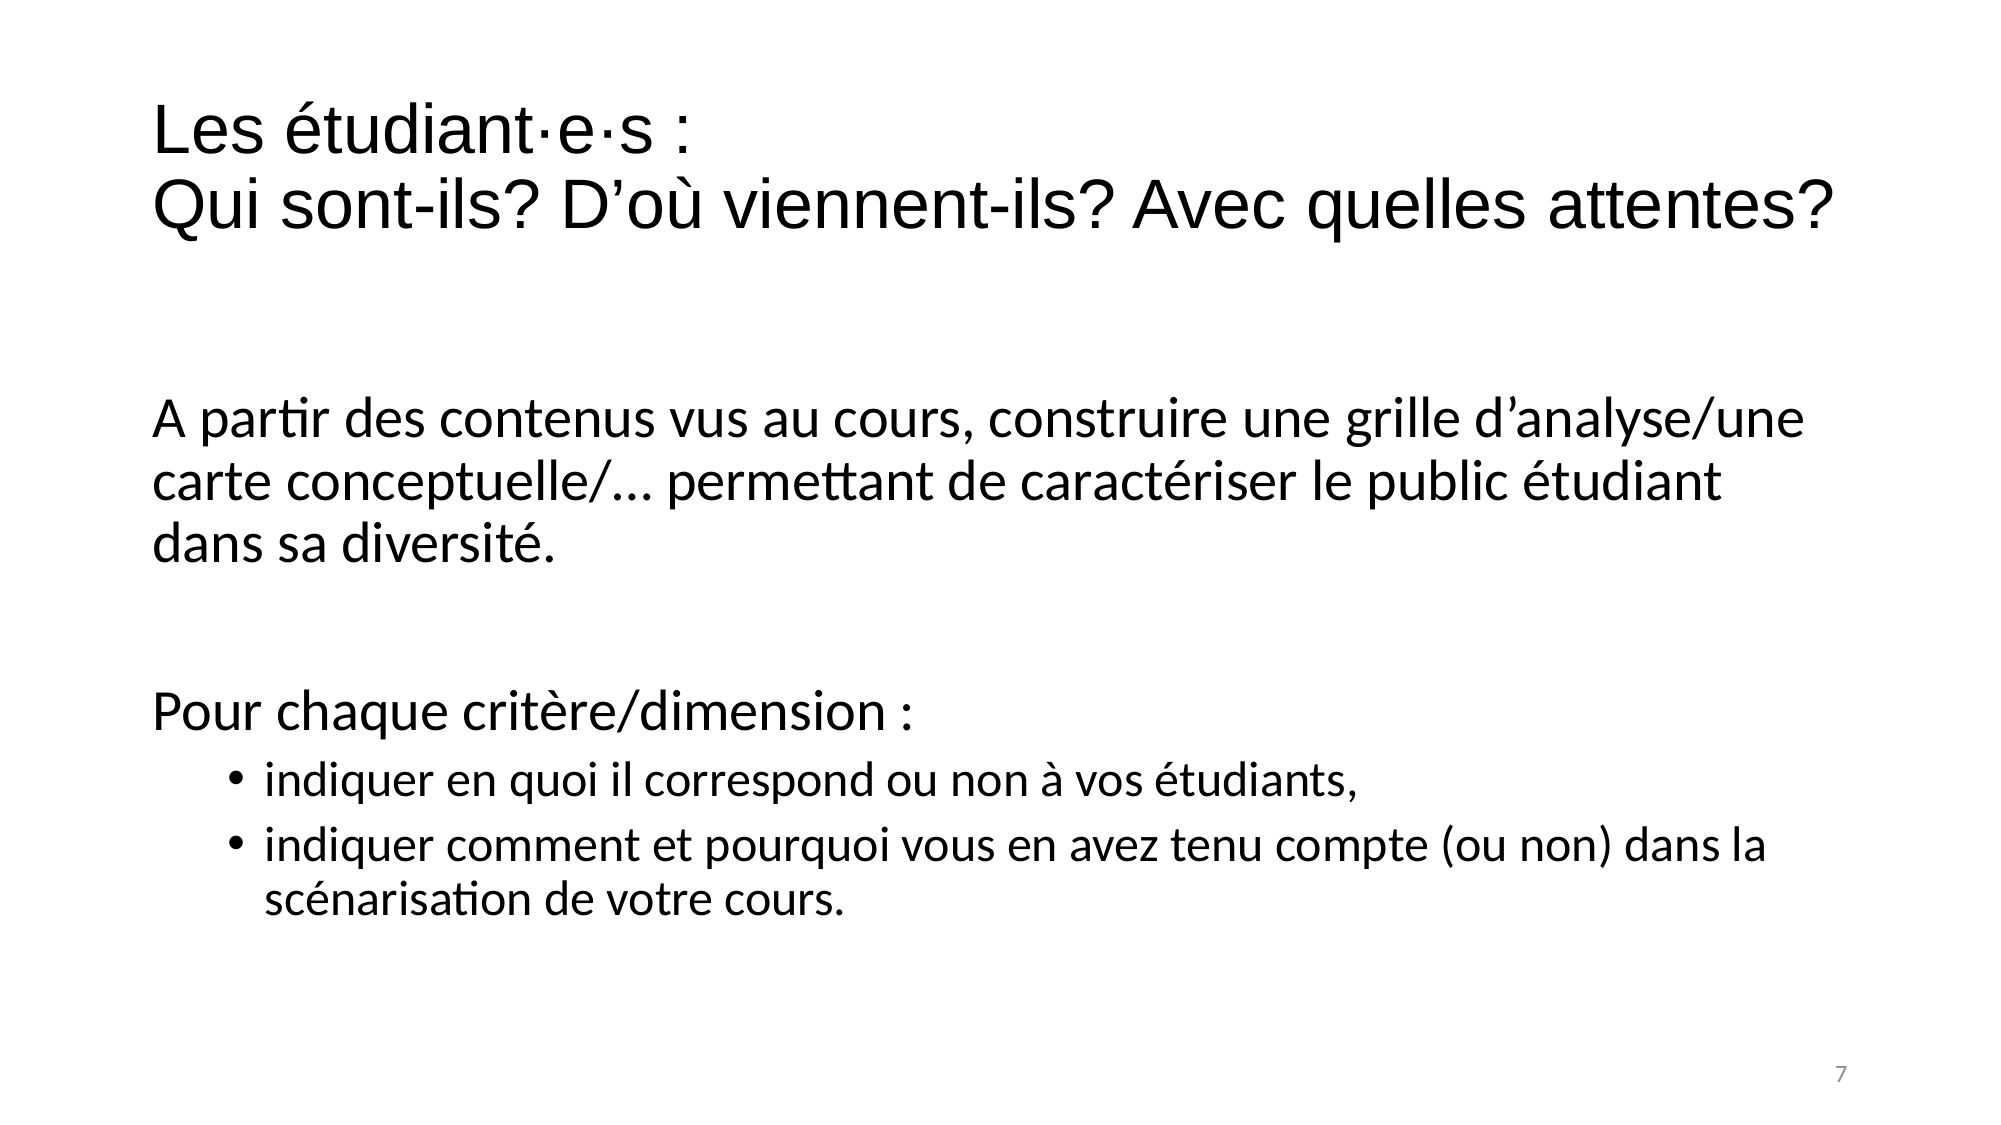

# Les étudiant·e·s : Qui sont-ils? D’où viennent-ils? Avec quelles attentes?
A partir des contenus vus au cours, construire une grille d’analyse/une carte conceptuelle/… permettant de caractériser le public étudiant dans sa diversité.

Pour chaque critère/dimension :
indiquer en quoi il correspond ou non à vos étudiants,
indiquer comment et pourquoi vous en avez tenu compte (ou non) dans la scénarisation de votre cours.
7